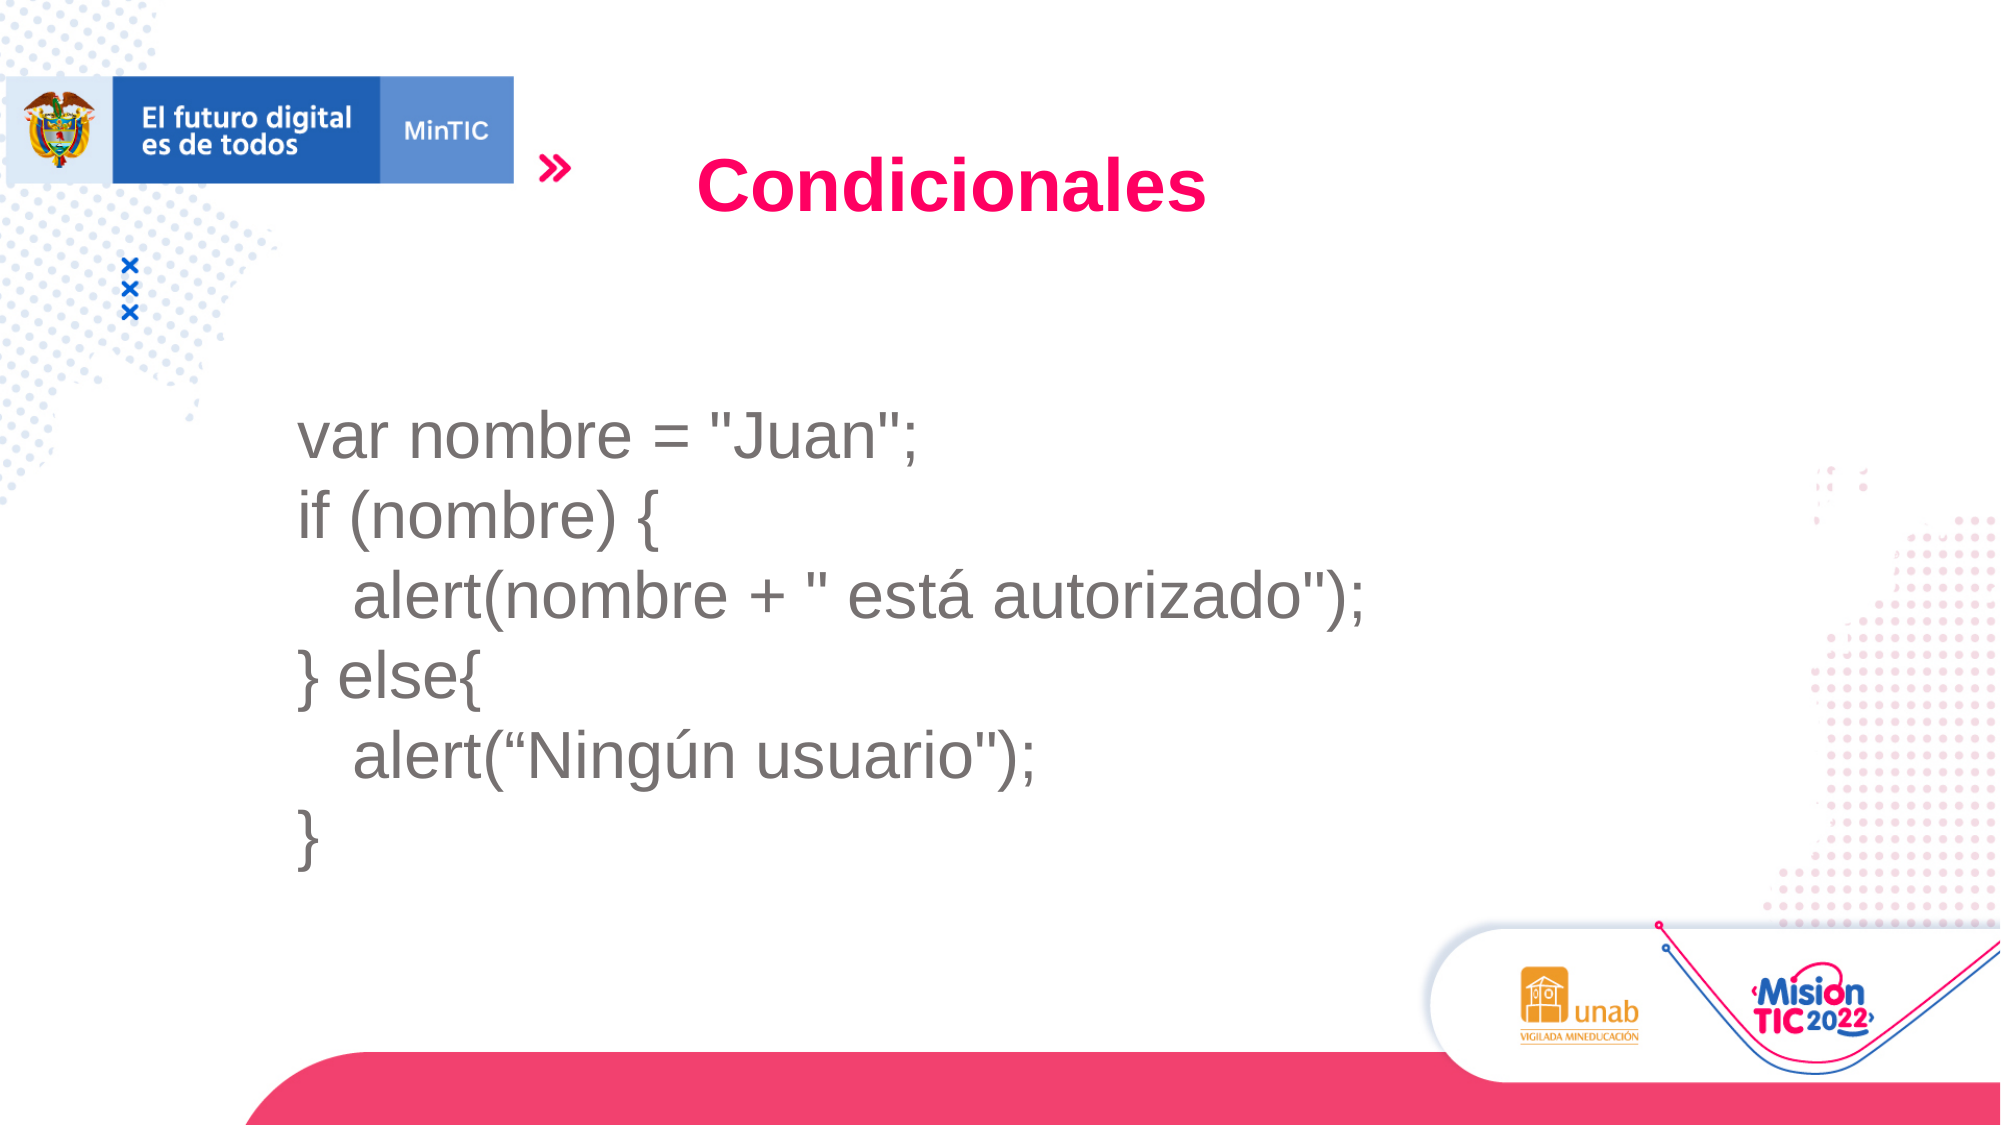

Condicionales
var nombre = "Juan";
if (nombre) {
   alert(nombre + " está autorizado");
} else{
   alert(“Ningún usuario");
}